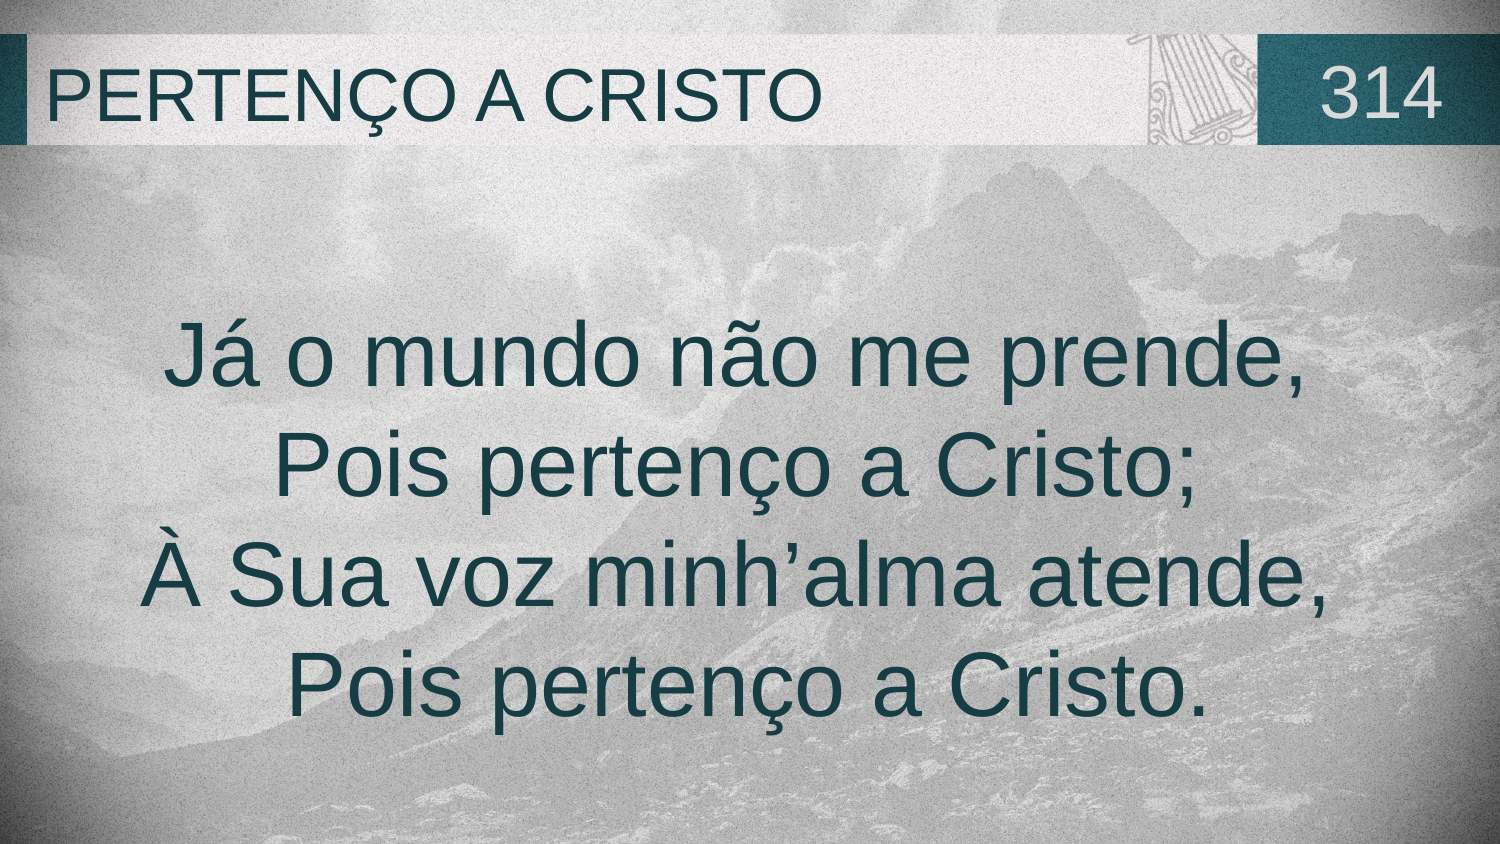

# PERTENÇO A CRISTO
314
Já o mundo não me prende,
Pois pertenço a Cristo;
À Sua voz minh’alma atende,
Pois pertenço a Cristo.